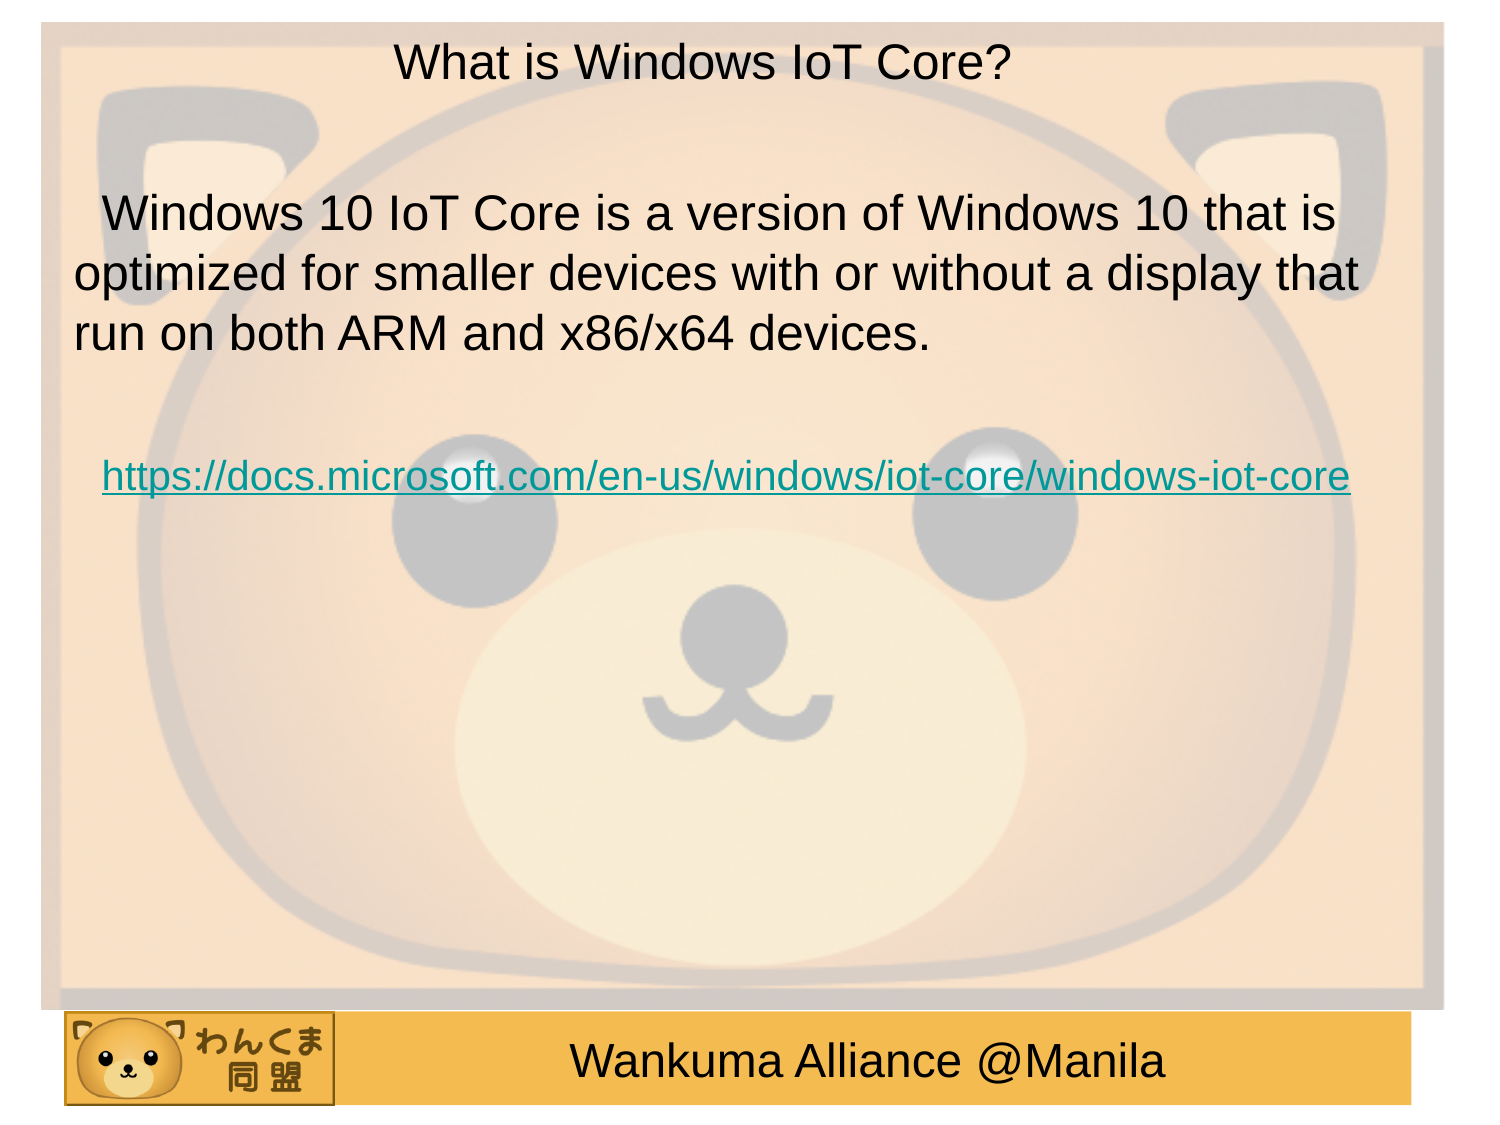

What is Windows IoT Core?
  Windows 10 IoT Core is a version of Windows 10 that is optimized for smaller devices with or without a display that run on both ARM and x86/x64 devices.

  https://docs.microsoft.com/en-us/windows/iot-core/windows-iot-core